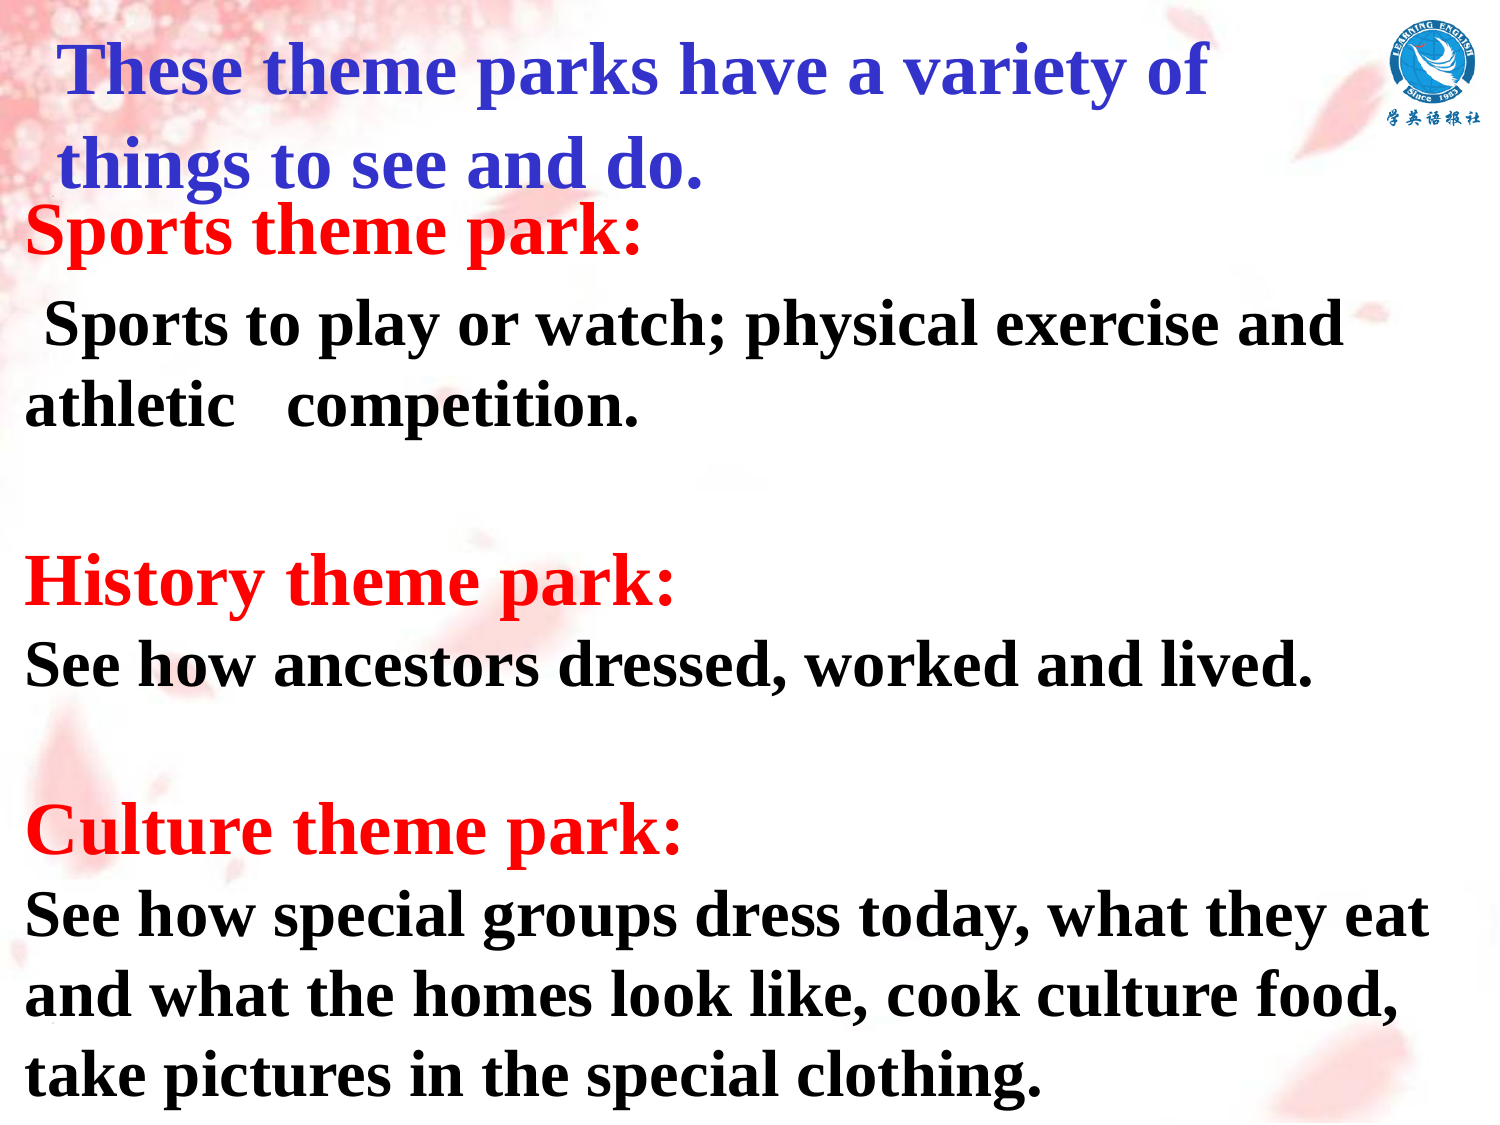

These theme parks have a variety of things to see and do.
Sports theme park:
 Sports to play or watch; physical exercise and athletic   competition.

History theme park:
See how ancestors dressed, worked and lived.

Culture theme park:
See how special groups dress today, what they eat and what the homes look like, cook culture food, take pictures in the special clothing.